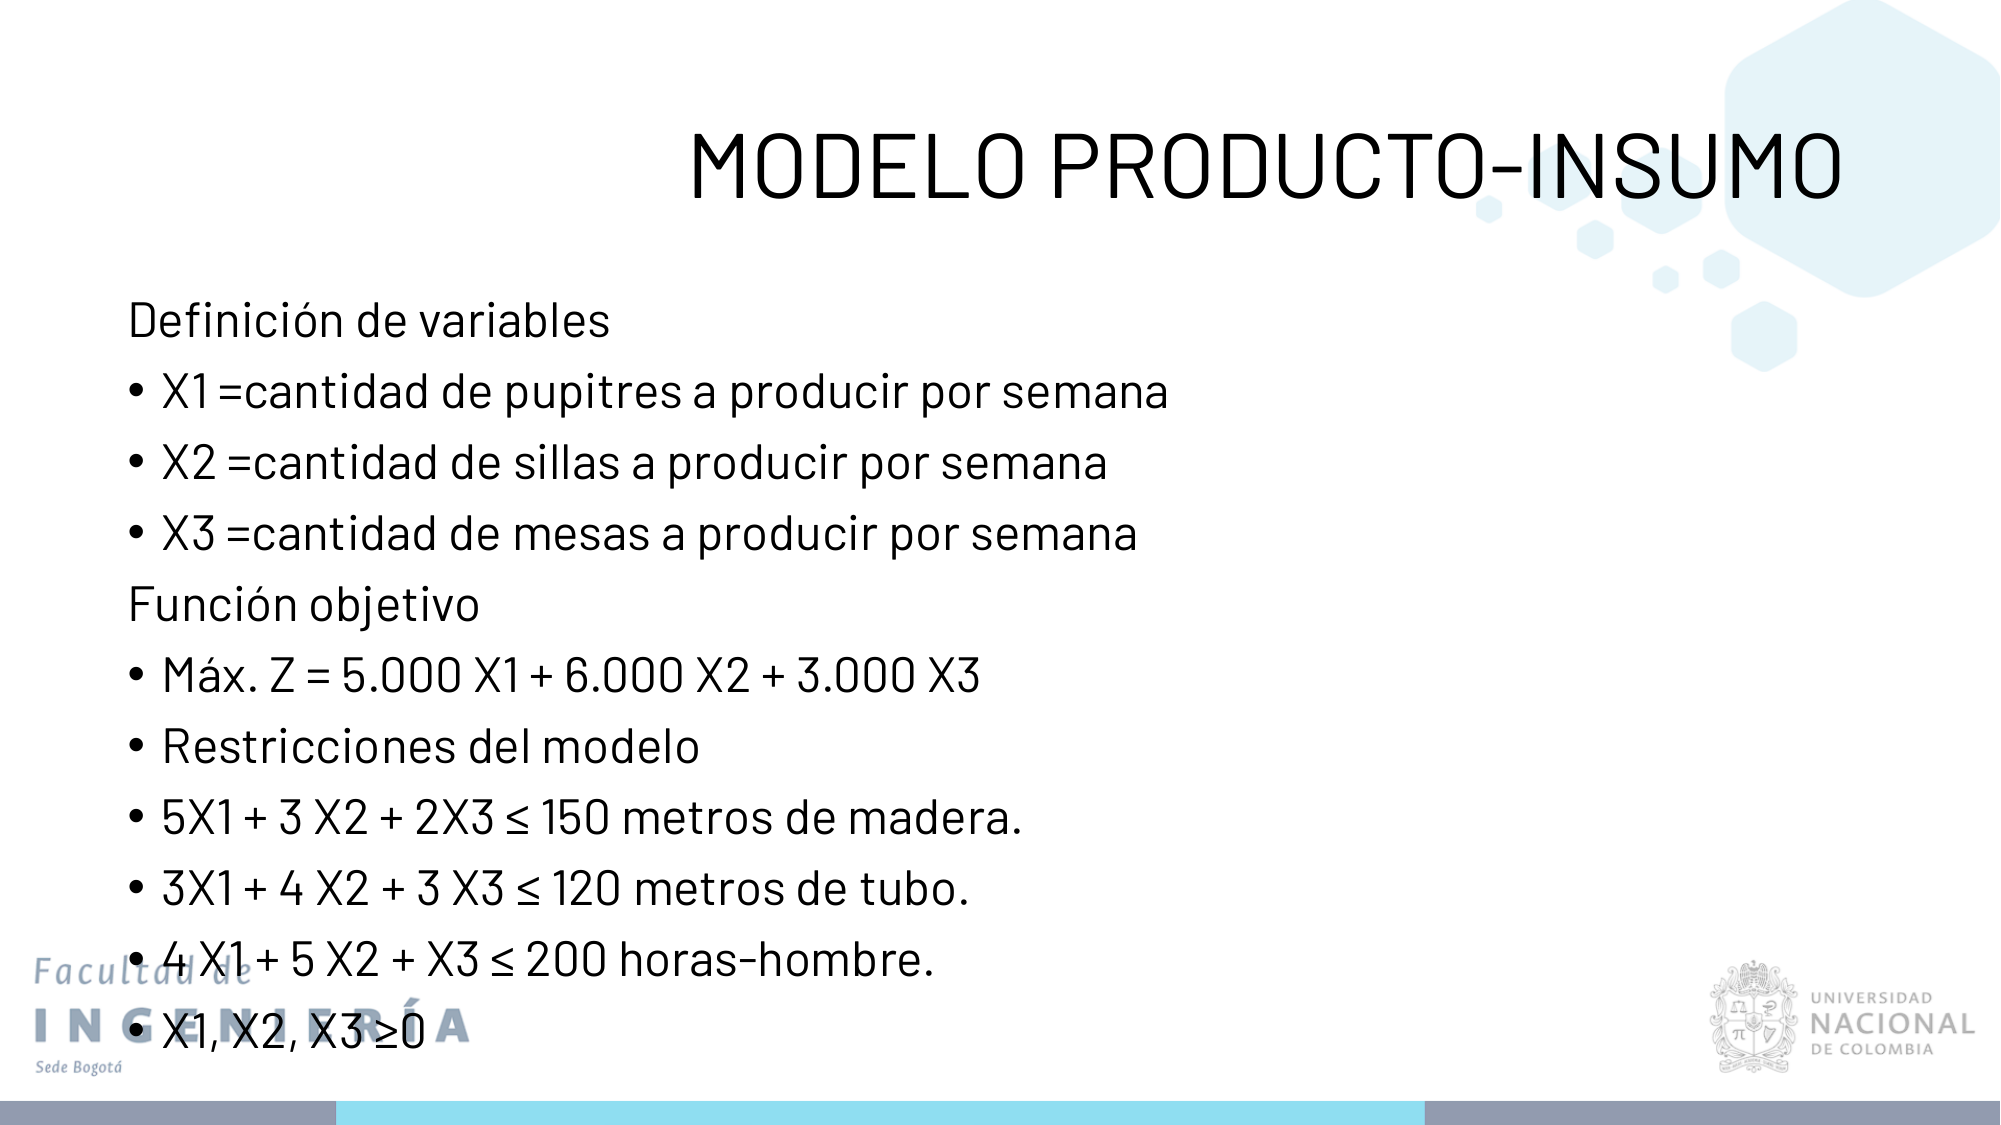

# MODELO PRODUCTO-INSUMO
Definición de variables
X1 =cantidad de pupitres a producir por semana
X2 =cantidad de sillas a producir por semana
X3 =cantidad de mesas a producir por semana
Función objetivo
Máx. Z = 5.000 X1 + 6.000 X2 + 3.000 X3
Restricciones del modelo
5X1 + 3 X2 + 2X3 ≤ 150 metros de madera.
3X1 + 4 X2 + 3 X3 ≤ 120 metros de tubo.
4 X1 + 5 X2 + X3 ≤ 200 horas-hombre.
X1, X2, X3 ≥0